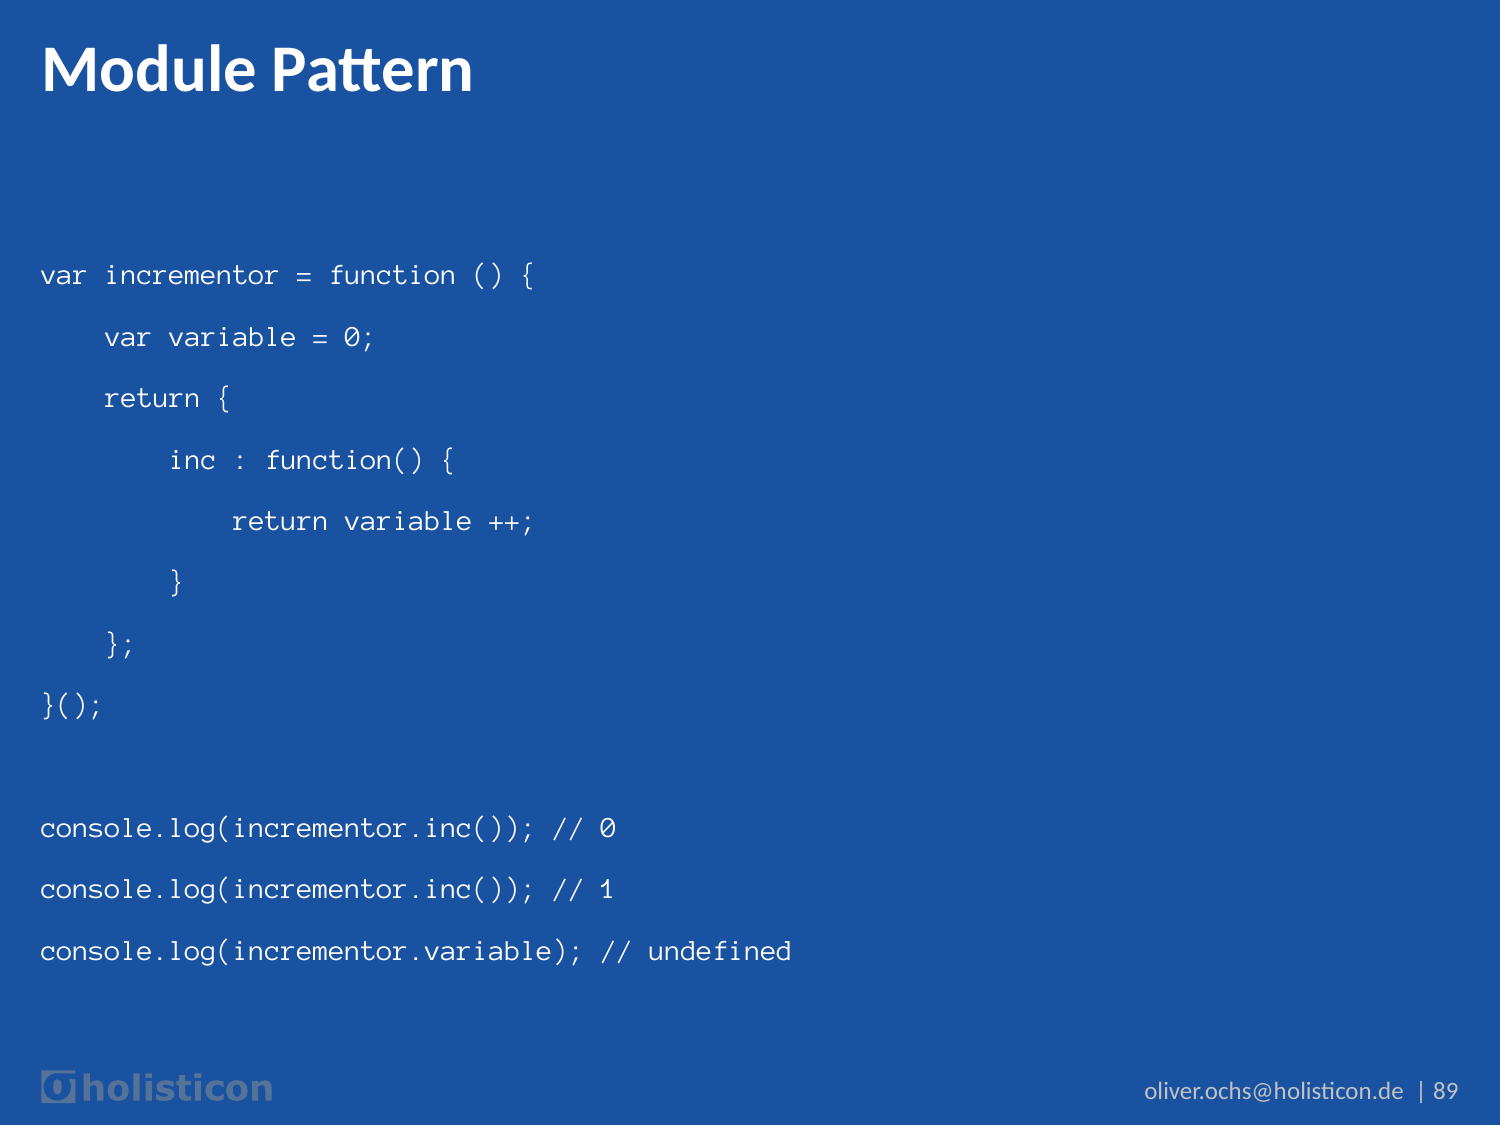

# Module Pattern
var incrementor = function () {
    var variable = 0;
    return {
        inc : function() {
            return variable ++;
        }
    };
}();

console.log(incrementor.inc()); // 0
console.log(incrementor.inc()); // 1
console.log(incrementor.variable); // undefined